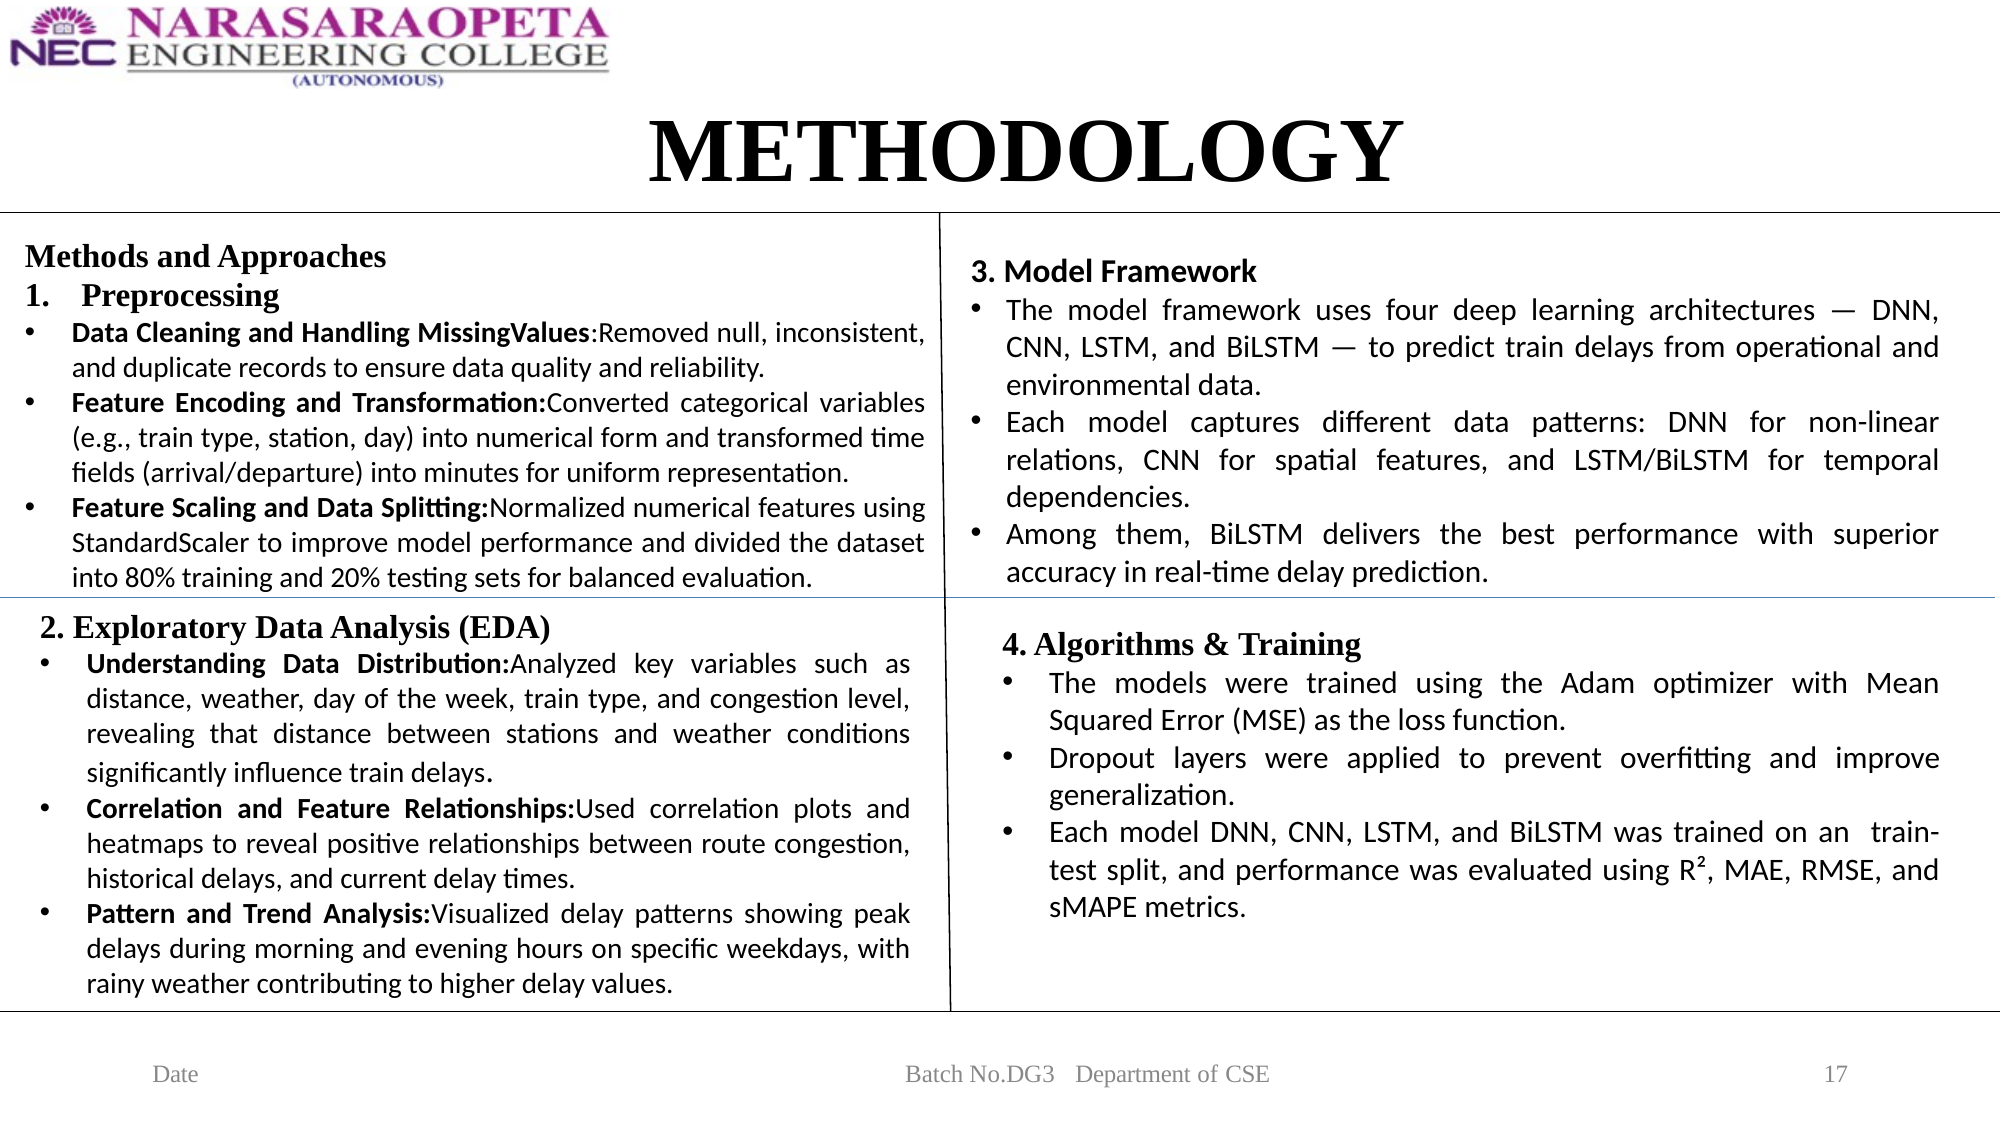

# METHODOLOGY
Methods and Approaches
Preprocessing
Data Cleaning and Handling MissingValues:Removed null, inconsistent, and duplicate records to ensure data quality and reliability.
Feature Encoding and Transformation:Converted categorical variables (e.g., train type, station, day) into numerical form and transformed time fields (arrival/departure) into minutes for uniform representation.
Feature Scaling and Data Splitting:Normalized numerical features using StandardScaler to improve model performance and divided the dataset into 80% training and 20% testing sets for balanced evaluation.
3. Model Framework
The model framework uses four deep learning architectures — DNN, CNN, LSTM, and BiLSTM — to predict train delays from operational and environmental data.
Each model captures different data patterns: DNN for non-linear relations, CNN for spatial features, and LSTM/BiLSTM for temporal dependencies.
Among them, BiLSTM delivers the best performance with superior accuracy in real-time delay prediction.

2. Exploratory Data Analysis (EDA)
Understanding Data Distribution:Analyzed key variables such as distance, weather, day of the week, train type, and congestion level, revealing that distance between stations and weather conditions significantly influence train delays.
Correlation and Feature Relationships:Used correlation plots and heatmaps to reveal positive relationships between route congestion, historical delays, and current delay times.
Pattern and Trend Analysis:Visualized delay patterns showing peak delays during morning and evening hours on specific weekdays, with rainy weather contributing to higher delay values.
4. Algorithms & Training
The models were trained using the Adam optimizer with Mean Squared Error (MSE) as the loss function.
Dropout layers were applied to prevent overfitting and improve generalization.
Each model DNN, CNN, LSTM, and BiLSTM was trained on an  train-test split, and performance was evaluated using R², MAE, RMSE, and sMAPE metrics.
Date
Batch No.DG3
Department of CSE
17